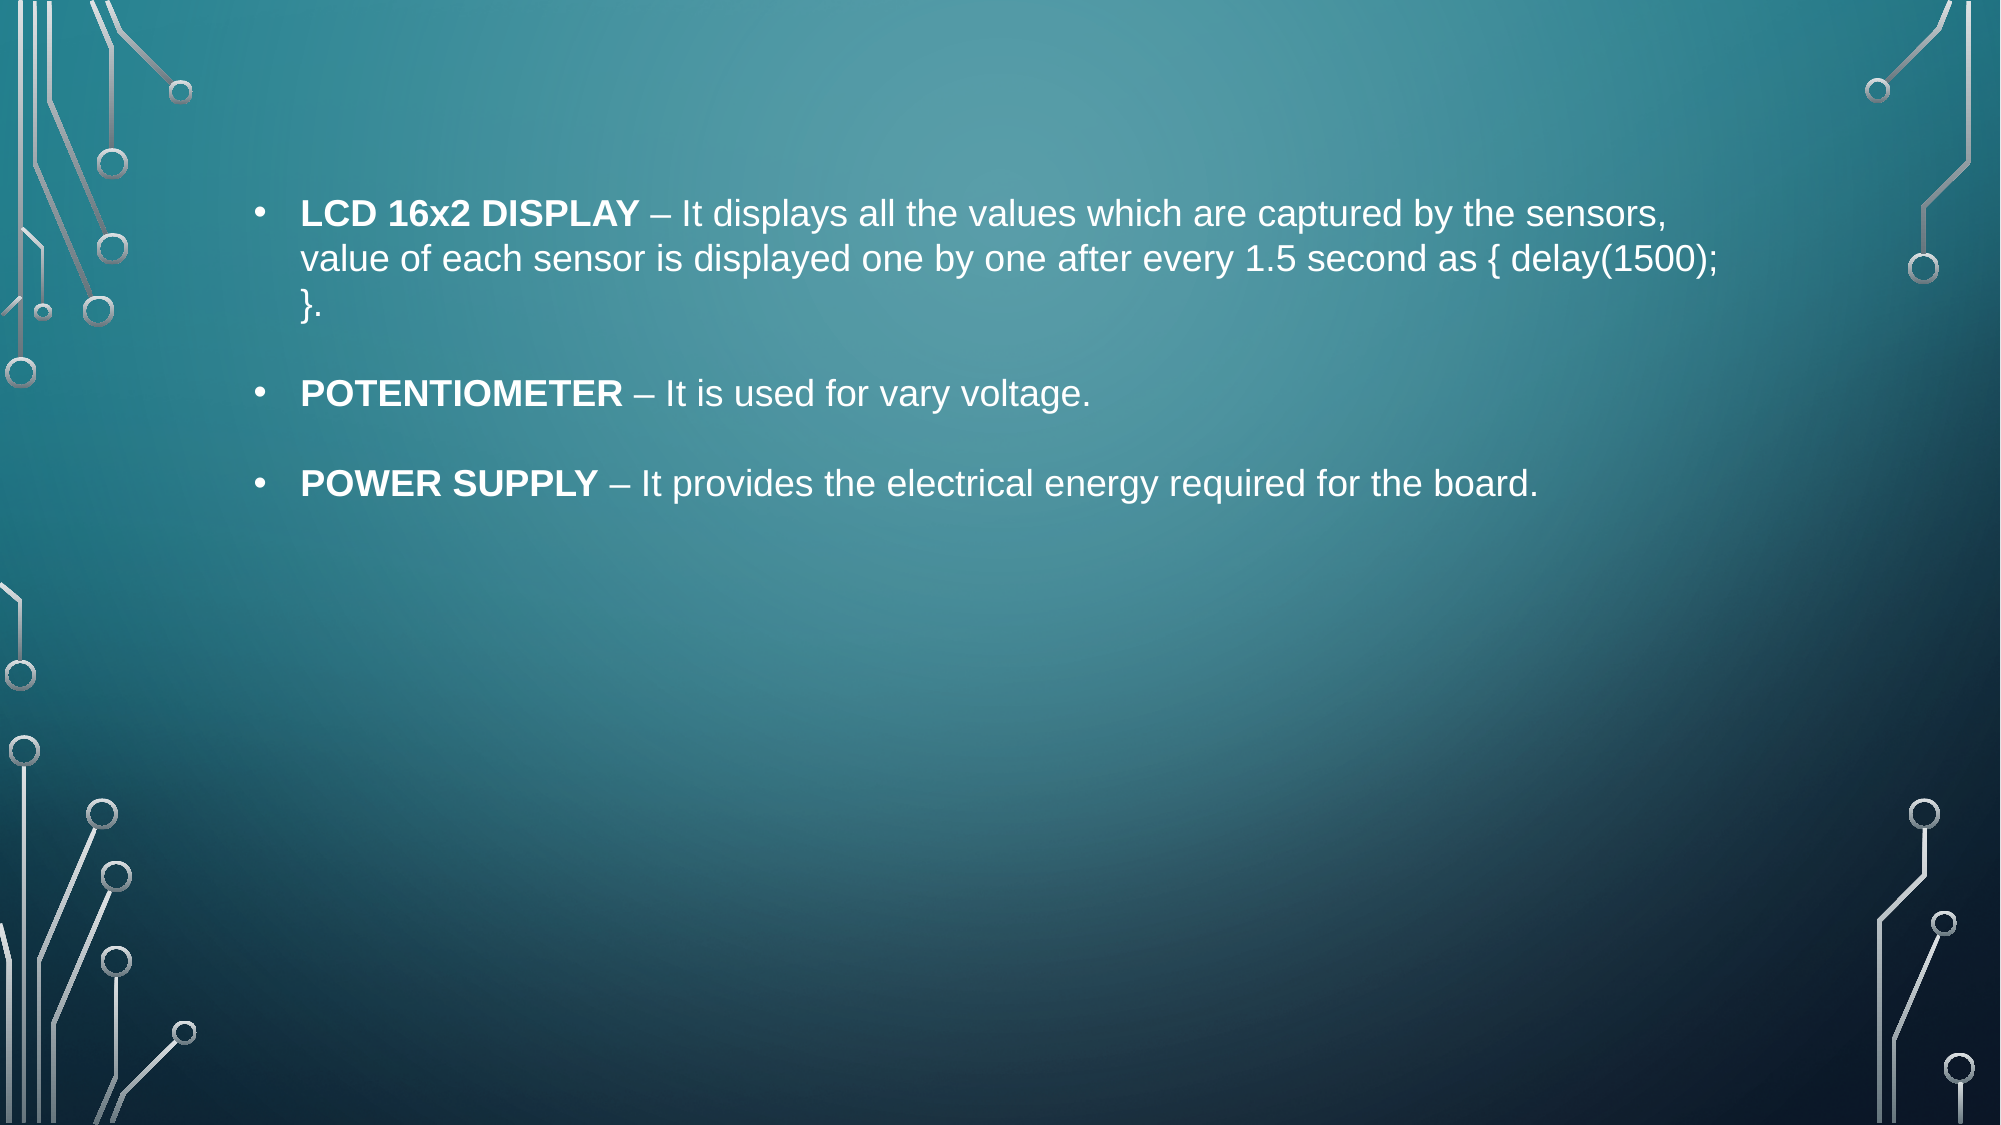

LCD 16x2 DISPLAY – It displays all the values which are captured by the sensors, value of each sensor is displayed one by one after every 1.5 second as { delay(1500); }.

POTENTIOMETER – It is used for vary voltage.

POWER SUPPLY – It provides the electrical energy required for the board.